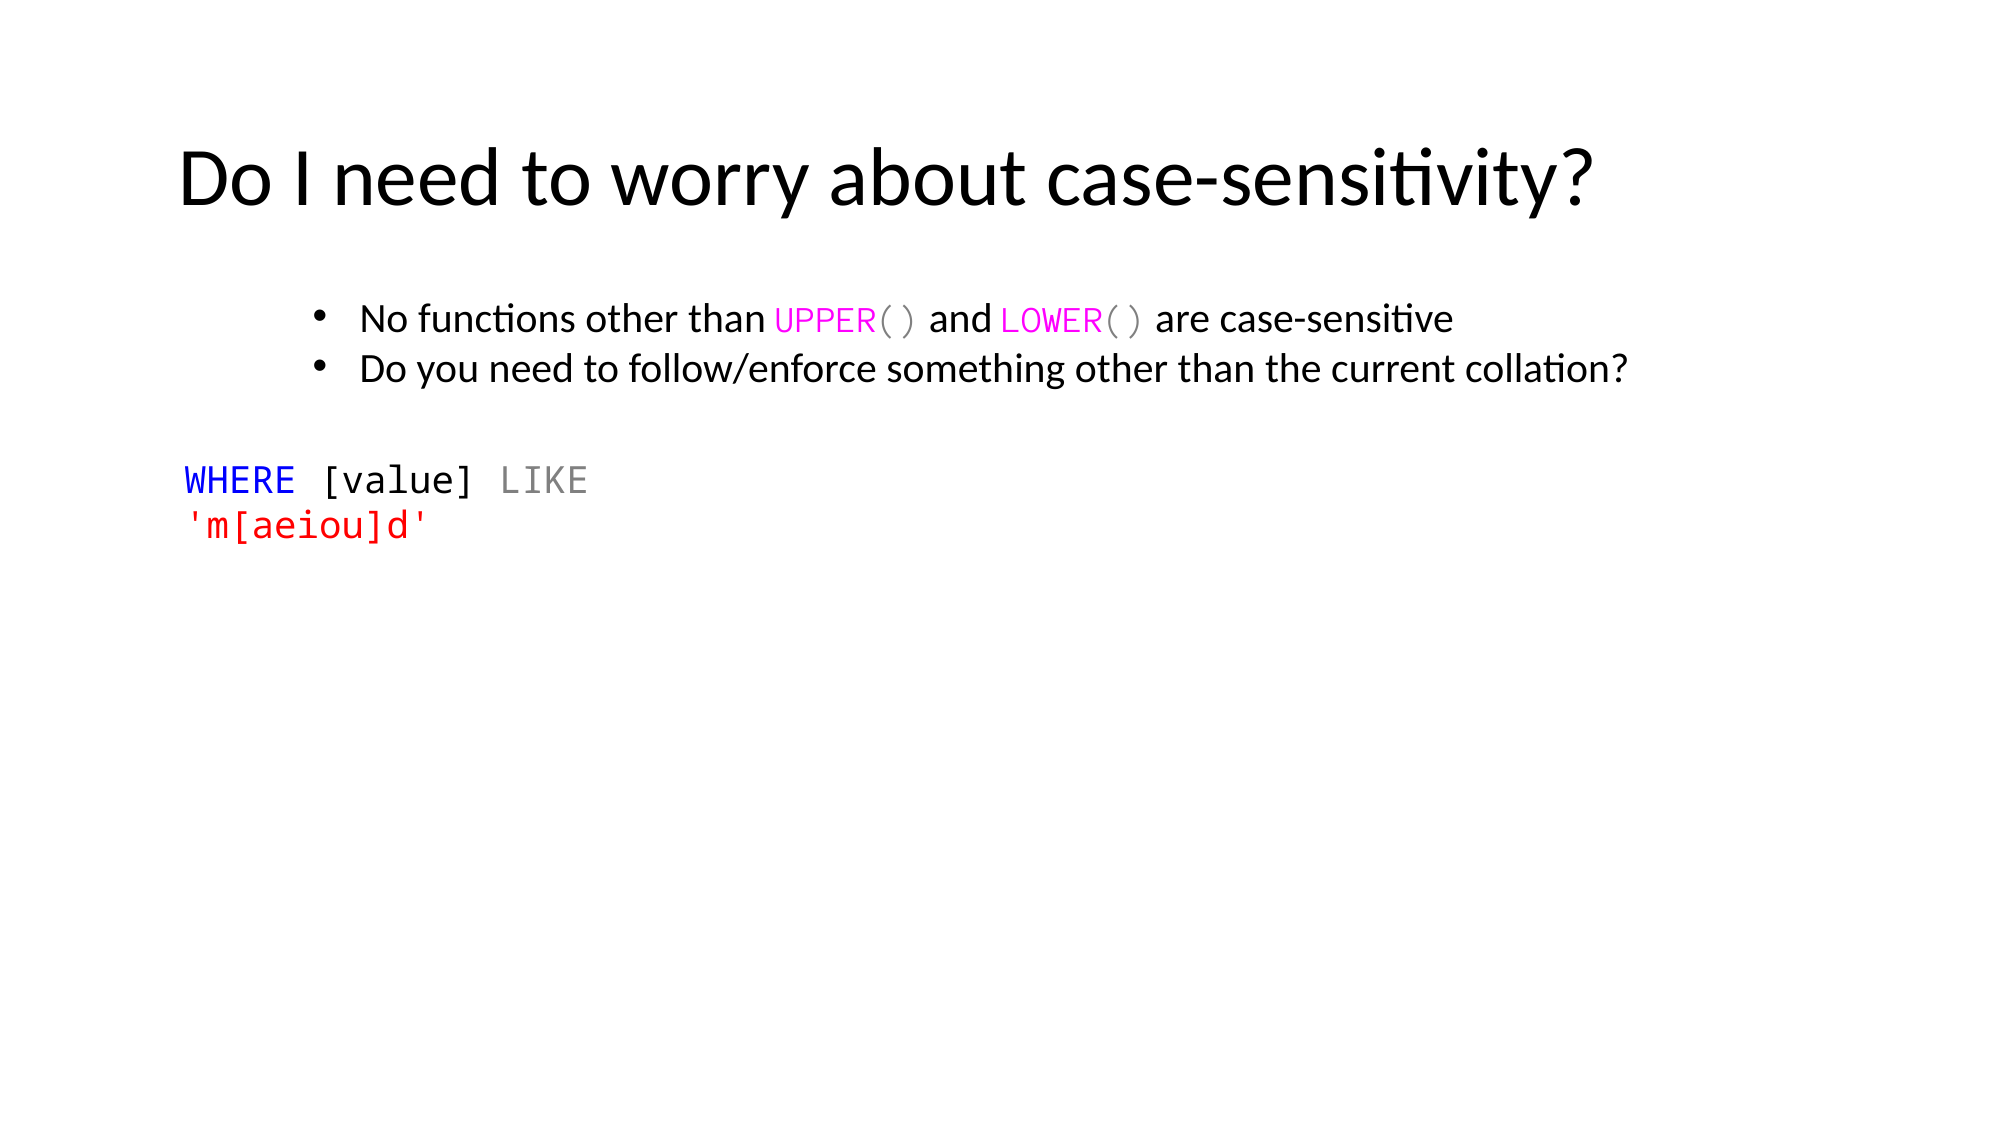

Do I need to worry about case-sensitivity?
No functions other than UPPER() and LOWER() are case-sensitive
Do you need to follow/enforce something other than the current collation?
WHERE [value] LIKE 'm[aeiou]d'